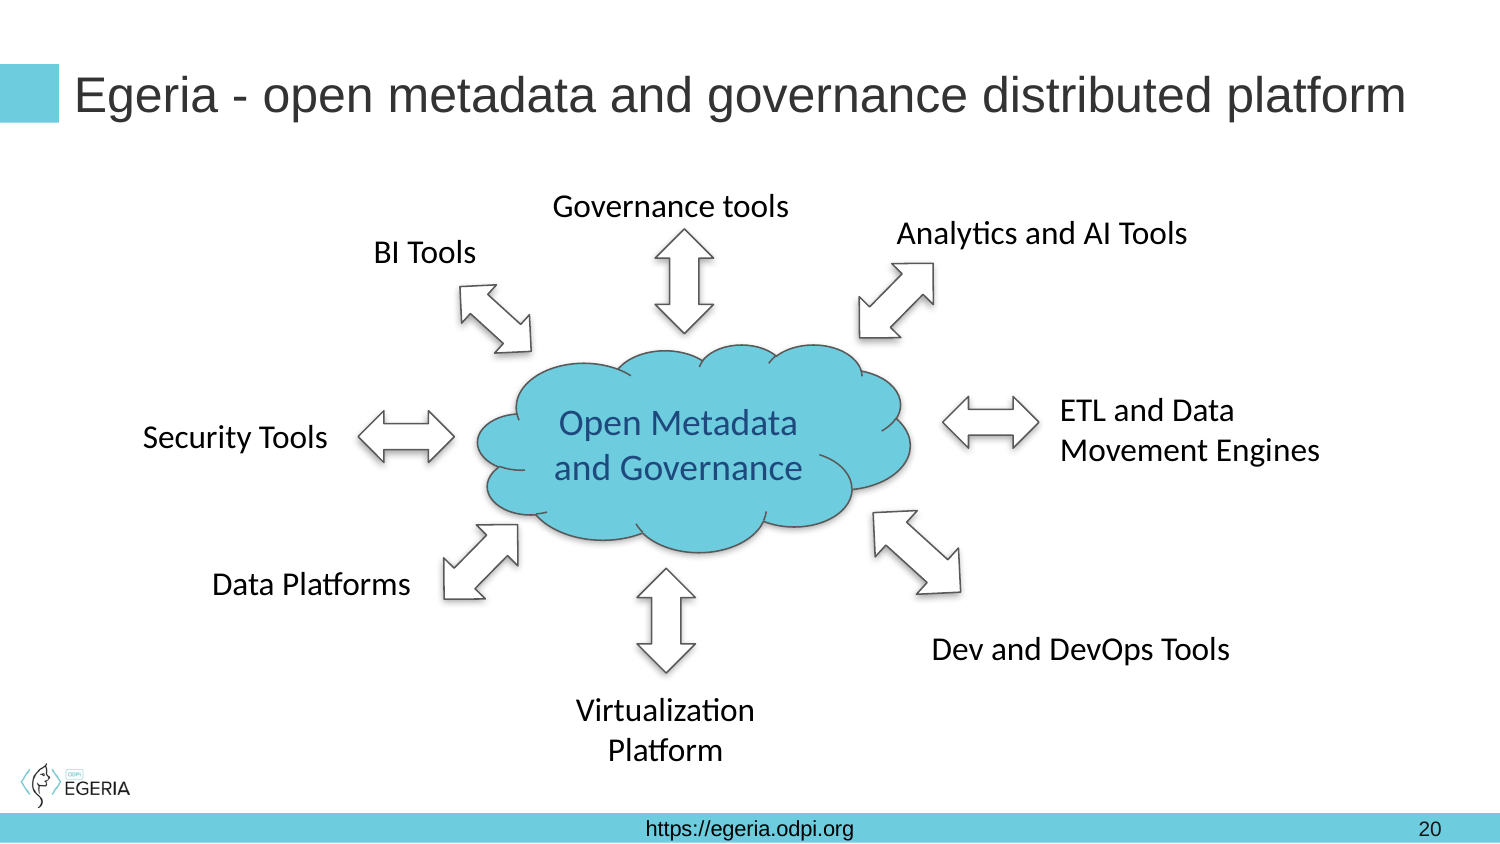

# Egeria - open metadata and governance distributed platform
Governance tools
Analytics and AI Tools
BI Tools

Open Metadata and Governance
ETL and Data Movement Engines

Security Tools

Data Platforms

Dev and DevOps Tools
Virtualization Platform
20